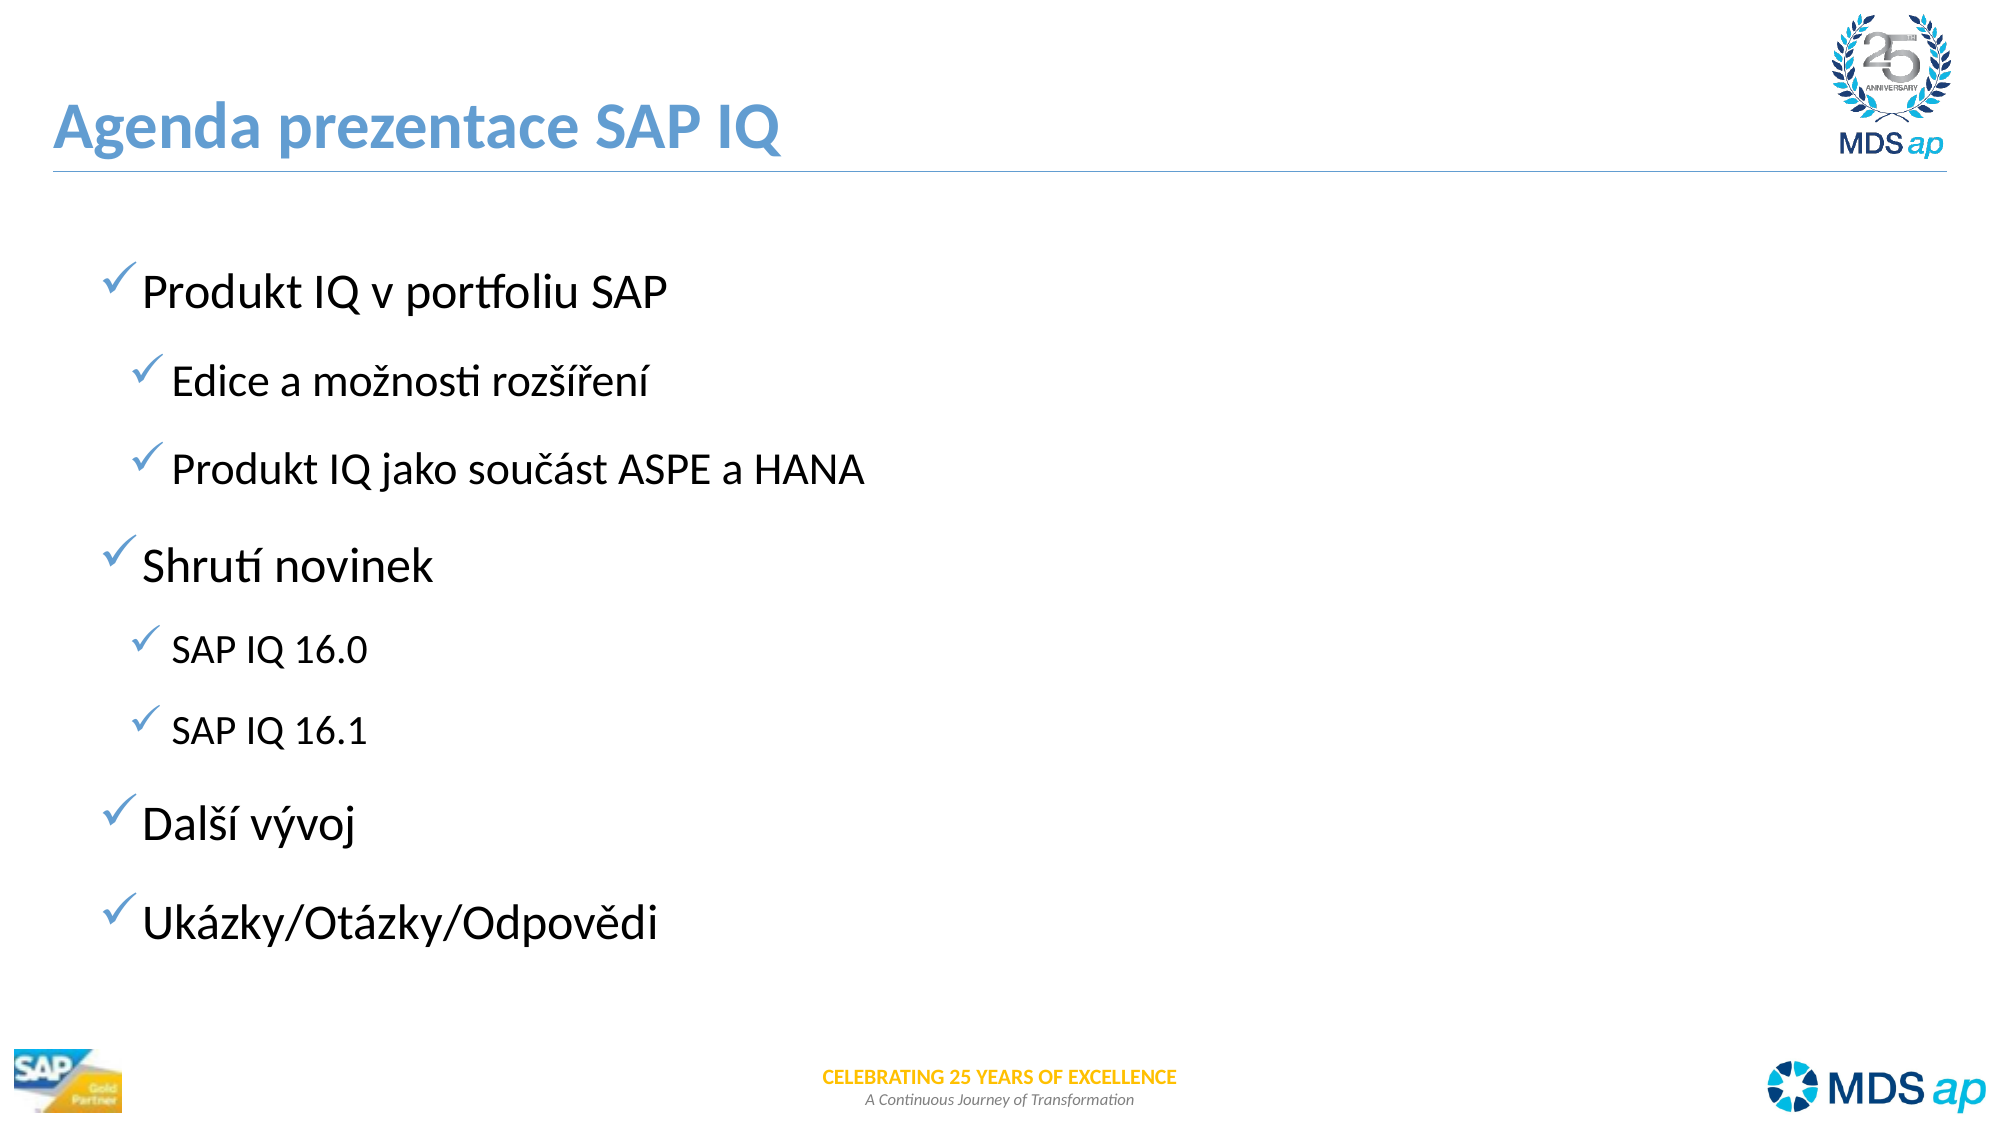

# Agenda prezentace SAP IQ
Produkt IQ v portfoliu SAP
Edice a možnosti rozšíření
Produkt IQ jako součást ASPE a HANA
Shrutí novinek
SAP IQ 16.0
SAP IQ 16.1
Další vývoj
Ukázky/Otázky/Odpovědi